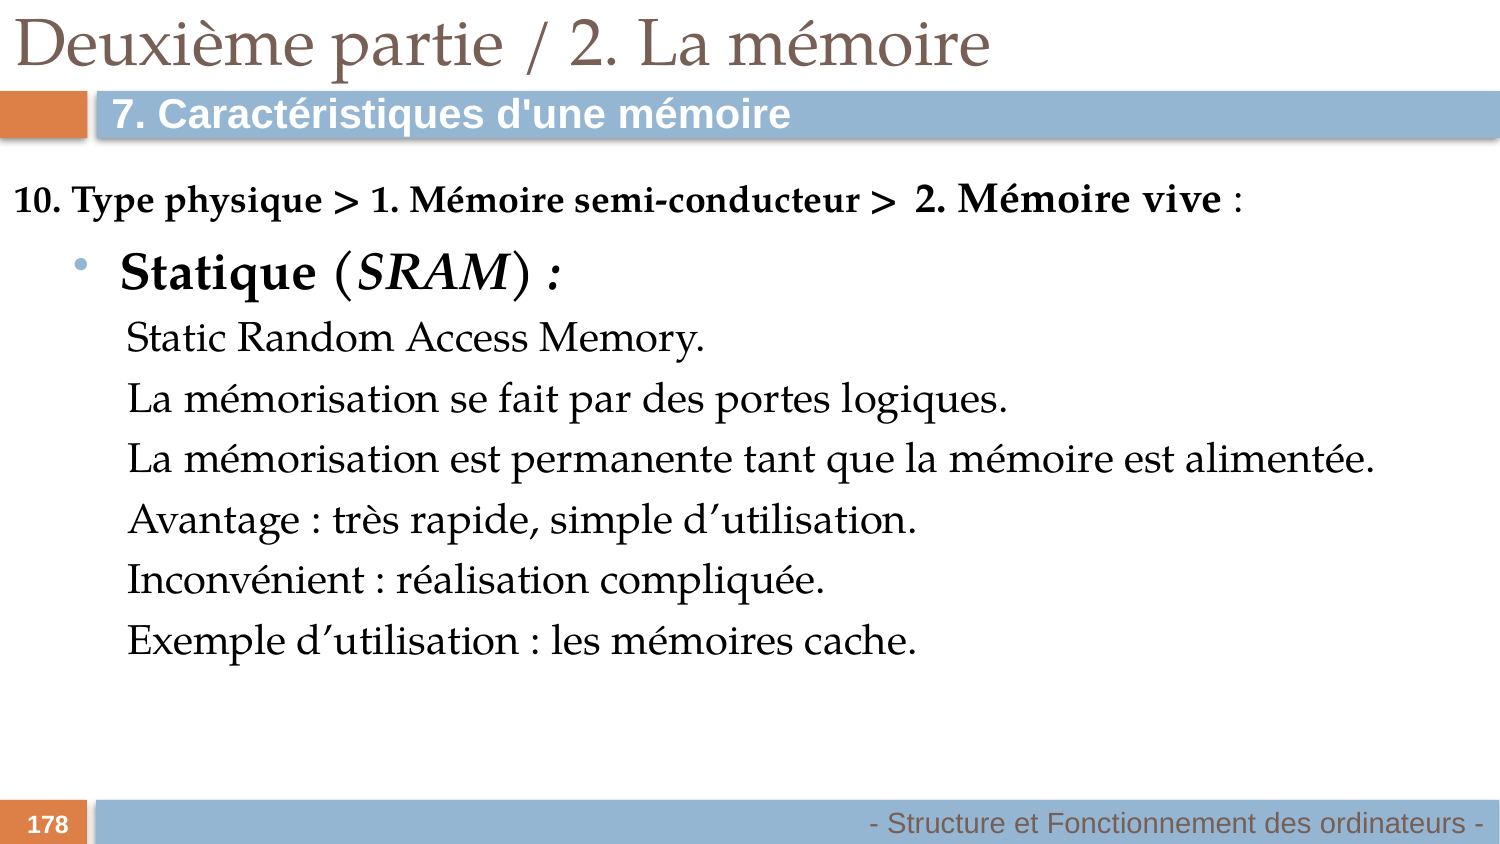

# Deuxième partie / 2. La mémoire
7. Caractéristiques d'une mémoire
10. Type physique > 1. Mémoire semi-conducteur > 2. Mémoire vive :
Statique (SRAM) :
Static Random Access Memory.
La mémorisation se fait par des portes logiques.
La mémorisation est permanente tant que la mémoire est alimentée.
Avantage : très rapide, simple d’utilisation.
Inconvénient : réalisation compliquée.
Exemple d’utilisation : les mémoires cache.
- Structure et Fonctionnement des ordinateurs -